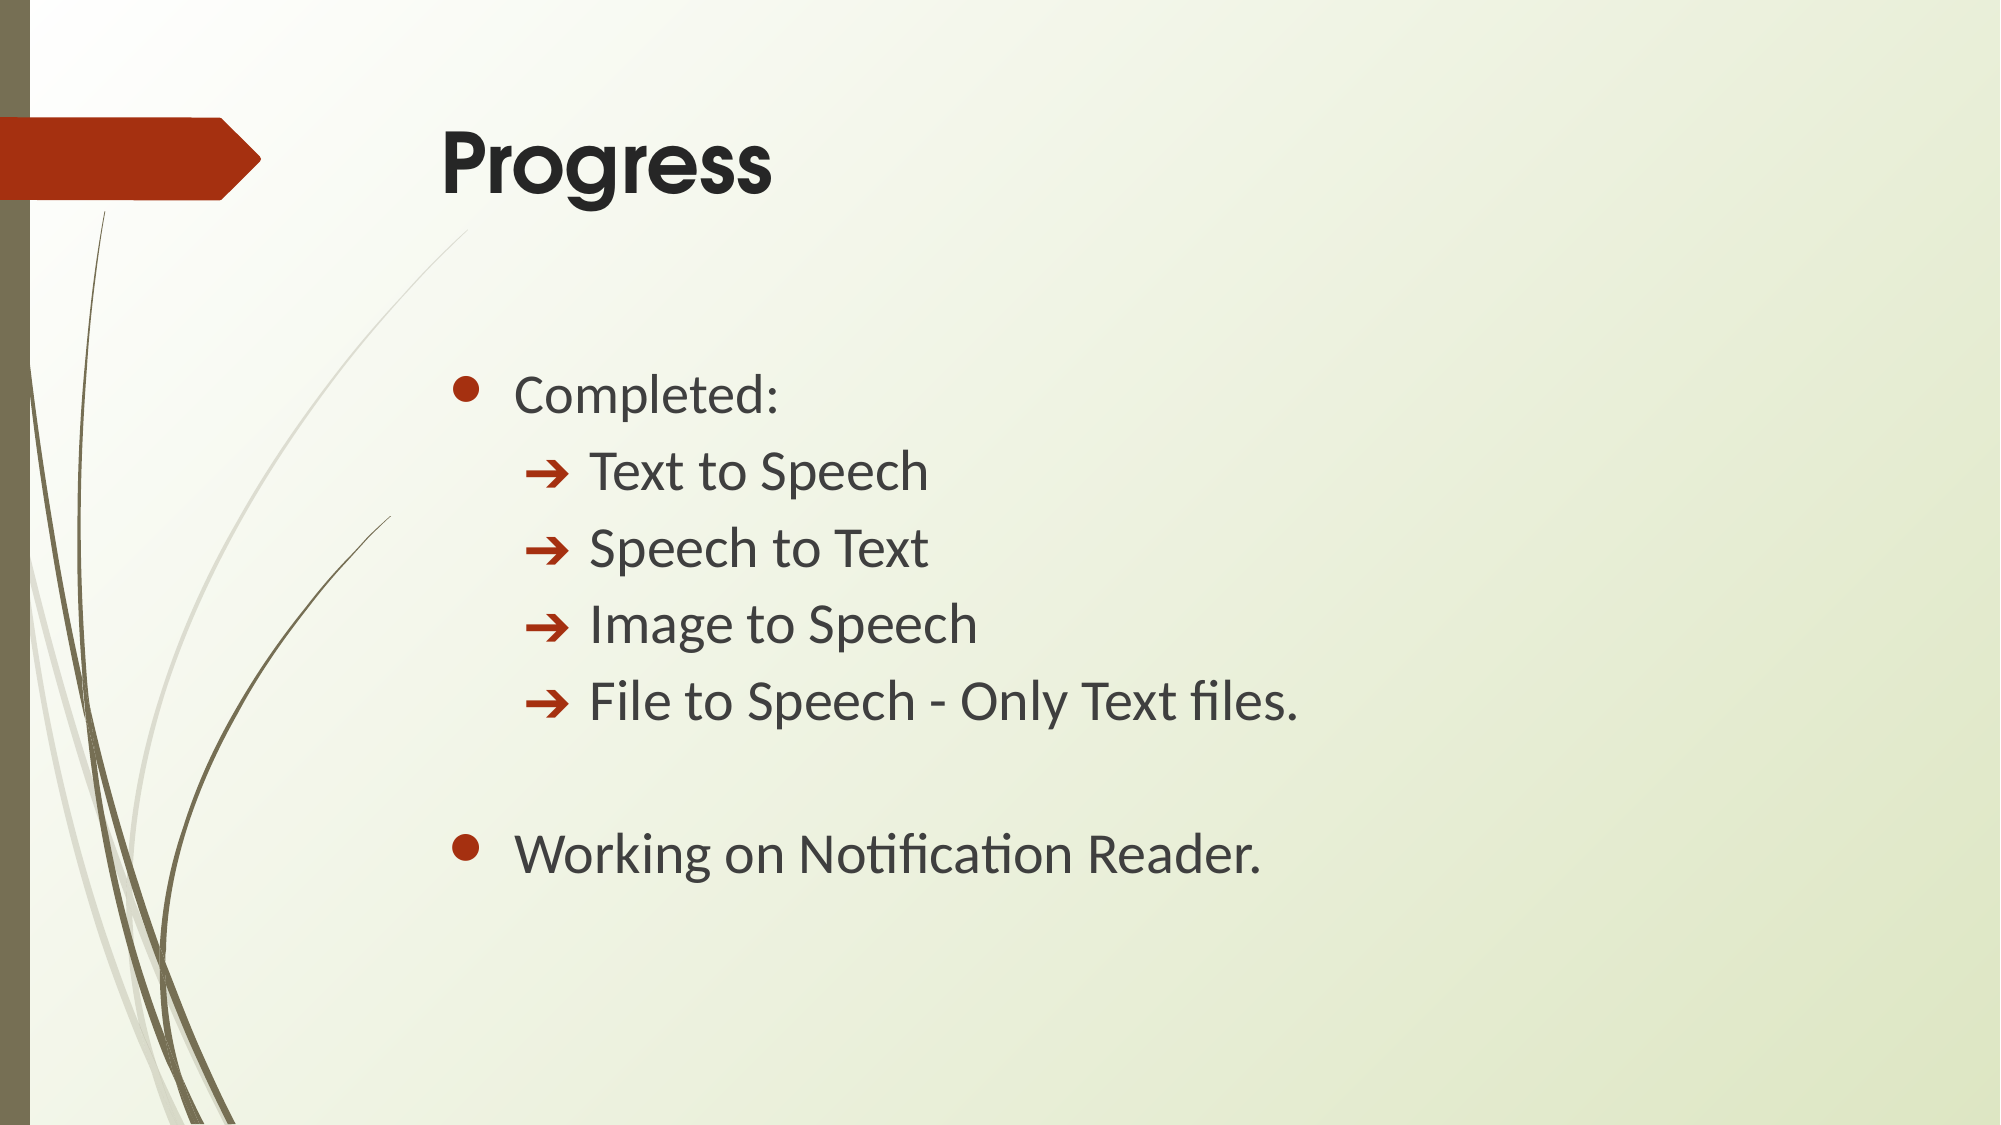

# Progress
Completed:
Text to Speech
Speech to Text
Image to Speech
File to Speech - Only Text files.

Working on Notification Reader.